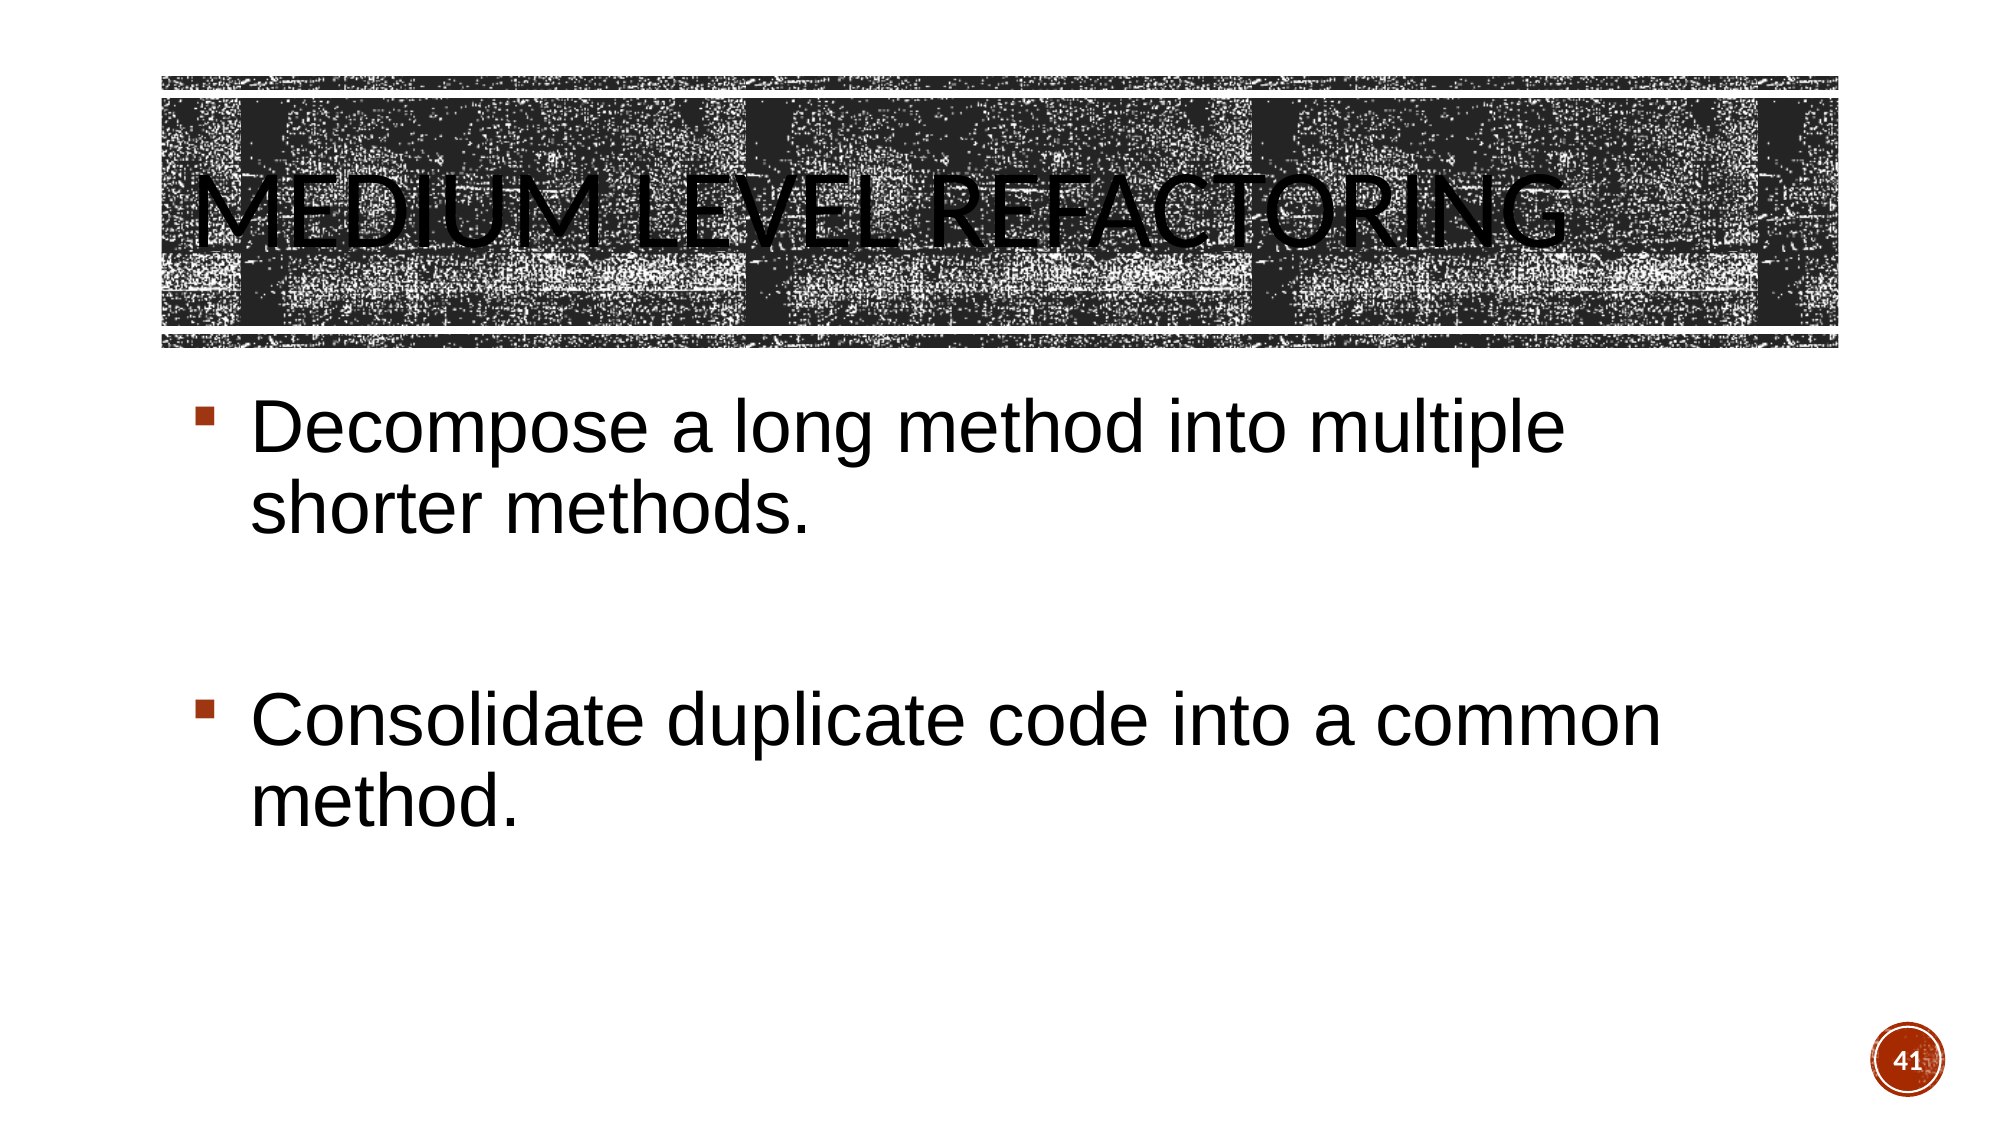

# Medium level refactoring

Decompose a long method into multiple shorter methods.

Consolidate duplicate code into a common method.

41